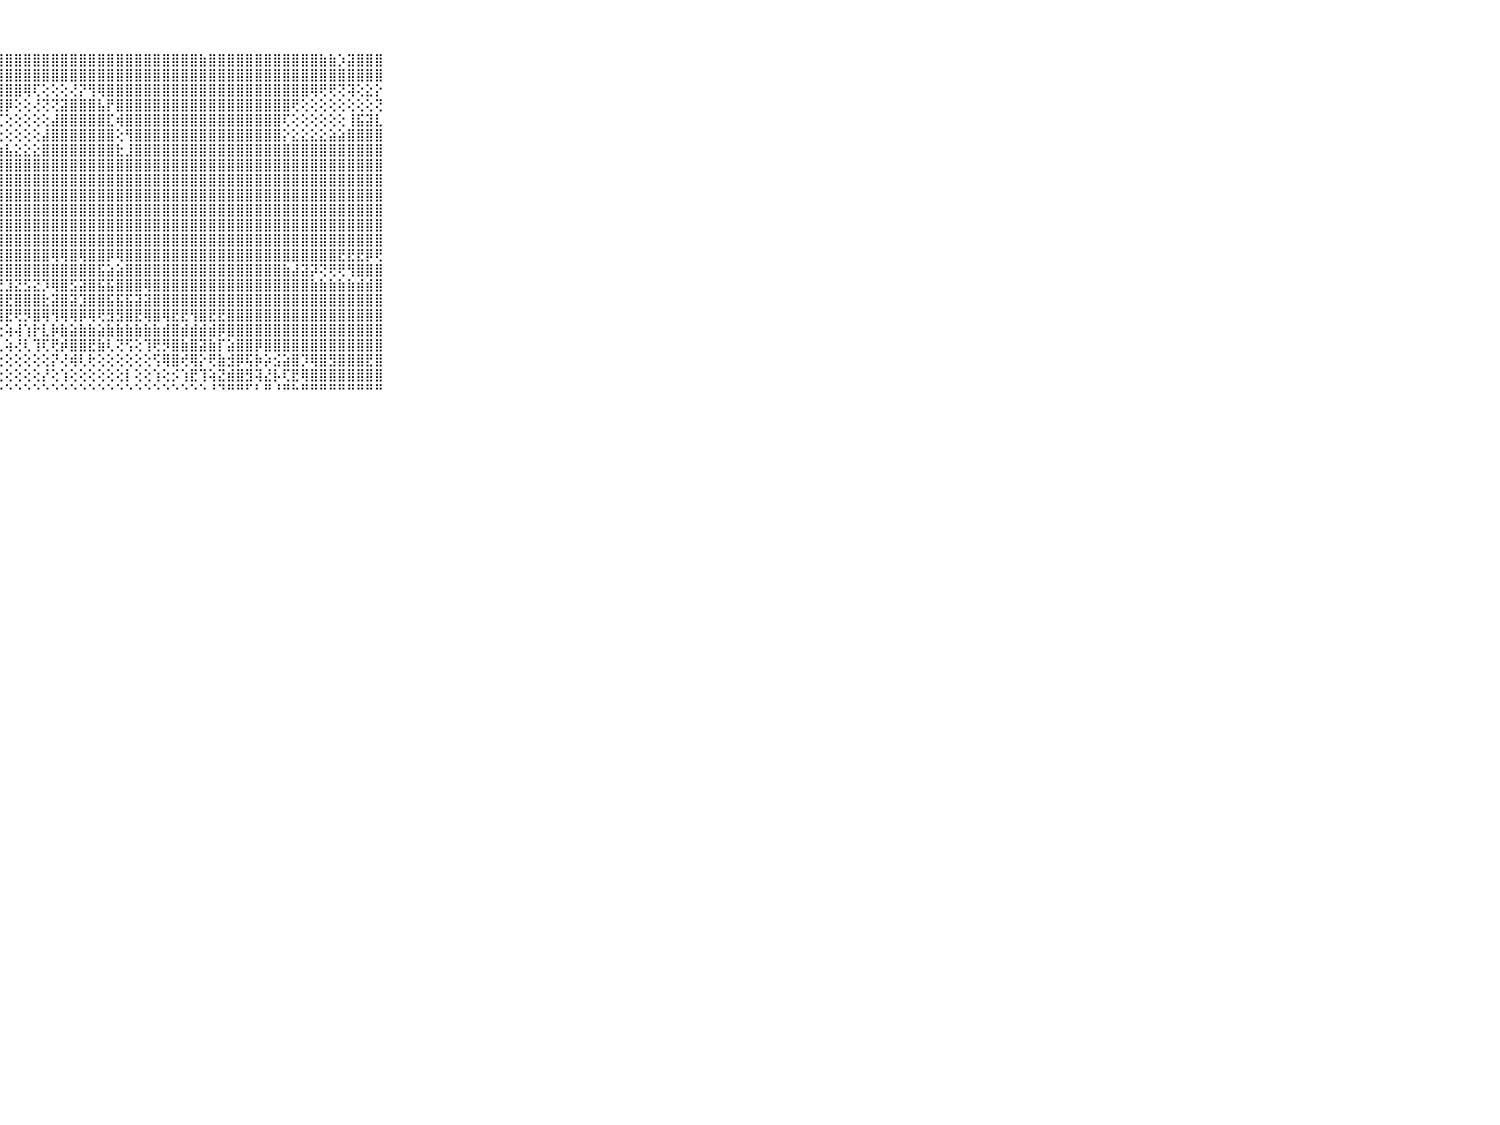

⠀⠀⠀⠀⠀⠀⠀⠀⠀⠀⠀⢸⡷⣿⣿⣿⣿⣿⣿⣿⣿⣿⣿⣿⣿⣿⣿⣿⣿⣿⣿⣿⣿⣿⣿⣿⣿⣿⣿⣿⣿⣿⣿⣿⣿⣿⣿⣿⣿⣷⣿⣿⣿⣿⣿⣿⣿⣿⣿⣿⣿⣿⣷⣷⡱⣽⣿⣿⣿⠀⠀⠀⠀⠀⠀⠀⠀⠀⠀⠀⠀
⠀⠀⠀⠀⠀⠀⠀⠀⠀⠀⠀⢸⣿⣿⣿⣿⣿⣿⣿⣿⣿⣿⣿⣿⣿⣿⣿⣿⣿⣿⣿⣿⣿⣿⣿⣿⣿⣿⣿⣿⣿⣿⣿⣿⣿⣿⣿⣿⣿⣿⣿⣿⣿⣿⣿⣿⣿⣿⣿⣿⣿⣿⣿⣿⣿⣿⣿⣿⣿⠀⠀⠀⠀⠀⠀⠀⠀⠀⠀⠀⠀
⠀⠀⠀⠀⠀⠀⠀⠀⠀⠀⠀⢜⣿⣿⣿⣿⣿⣿⣿⣿⣿⣿⣿⣿⣿⣿⣿⣿⣿⣿⢿⢏⢕⢕⢕⢜⡝⢻⢿⣿⣿⣿⣿⣿⣿⣿⣿⣿⣿⣿⣿⣿⣿⣿⣿⣿⣿⣿⣿⣿⣿⢿⢟⢟⢝⢽⢕⣕⡕⠀⠀⠀⠀⠀⠀⠀⠀⠀⠀⠀⠀
⠀⠀⠀⠀⠀⠀⠀⠀⠀⠀⠀⢸⣿⣿⣿⣿⣿⣿⣿⣿⣿⣿⣿⣿⣿⣿⣿⣿⡿⢕⢕⢜⢝⢝⣽⣿⣿⣿⣧⡟⣿⣿⣿⣿⣿⣿⣿⣿⣿⣿⣿⣿⣿⣿⣿⣿⣿⣿⣿⢟⢕⢕⢕⢕⢕⢕⢕⢕⢝⠀⠀⠀⠀⠀⠀⠀⠀⠀⠀⠀⠀
⠀⠀⠀⠀⠀⠀⠀⠀⠀⠀⠀⢸⣿⣿⣿⣿⣿⣿⣿⣿⣿⣿⣿⣿⣿⣿⣿⢏⢕⢕⢕⢕⢕⣼⣿⣿⣿⣿⣿⣏⢾⣿⣿⣿⣿⣿⣿⣿⣿⣿⣿⣿⣿⣿⣿⣿⣿⣿⢏⢕⢕⢕⢕⢕⢕⢸⣯⣽⣇⠀⠀⠀⠀⠀⠀⠀⠀⠀⠀⠀⠀
⠀⠀⠀⠀⠀⠀⠀⠀⠀⠀⠀⢸⣿⣿⣿⣿⣿⣿⣿⣿⣿⣿⣿⣿⣿⣿⡏⢕⢕⢕⢕⢕⣼⣿⣿⣿⣿⣿⣿⣿⢕⢻⣿⣿⣿⣿⣿⣿⣿⣿⣿⣿⣿⣿⣿⣿⣿⣿⡕⣕⣕⣕⣕⣵⣵⣿⣿⣿⣿⠀⠀⠀⠀⠀⠀⠀⠀⠀⠀⠀⠀
⠀⠀⠀⠀⠀⠀⠀⠀⠀⠀⠀⢸⣿⣿⣿⣿⣿⣿⣿⢿⢿⢿⣿⣿⣿⣿⣷⣵⣧⣕⣕⣕⣿⣿⣿⣿⣿⣿⣿⣿⣗⣸⣿⣿⣿⣿⣿⣿⣿⣿⣿⣿⣿⣿⣿⣿⣿⣿⣿⣿⣿⣿⣿⣿⣿⣿⣿⣿⣿⠀⠀⠀⠀⠀⠀⠀⠀⠀⠀⠀⠀
⠀⠀⠀⠀⠀⠀⠀⠀⠀⠀⠀⢸⣿⣿⣿⣿⣿⣿⣏⢕⢕⢱⣿⣿⣿⣿⣿⣿⣿⣿⣿⣿⣿⣿⣿⣿⣿⣿⣿⣿⣿⣿⣿⣿⣿⣿⣿⣿⣿⣿⣿⣿⣿⣿⣿⣿⣿⣿⣿⣿⣿⣿⣿⣿⣿⣿⣿⣿⣿⠀⠀⠀⠀⠀⠀⠀⠀⠀⠀⠀⠀
⠀⠀⠀⠀⠀⠀⠀⠀⠀⠀⠀⢸⣿⣿⣿⢿⢟⢟⢝⢕⢕⢜⢝⢟⢿⣿⣿⣿⣿⣿⣿⣿⣿⣿⣿⣿⣿⣿⣿⣿⣿⣿⣿⣿⣿⣿⣿⣿⣿⣿⣿⣿⣿⣿⣿⣿⣿⣿⣿⣿⣿⣿⣿⣿⣿⣿⣿⣿⣿⠀⠀⠀⠀⠀⠀⠀⠀⠀⠀⠀⠀
⠀⠀⠀⠀⠀⠀⠀⠀⠀⠀⠀⢸⣿⣿⣿⢕⢕⢕⢕⢑⢕⢕⢕⢕⢻⣿⣿⣿⣿⣿⣿⣿⣿⣿⣿⣿⣿⣿⣿⣿⣿⣿⣿⣿⣿⣿⣿⣿⣿⣿⣿⣿⣿⣿⣿⣿⣿⣿⣿⣿⣿⣿⣿⣿⣿⣿⣿⣿⣿⠀⠀⠀⠀⠀⠀⠀⠀⠀⠀⠀⠀
⠀⠀⠀⠀⠀⠀⠀⠀⠀⠀⠀⢸⣿⣿⣟⣕⣜⢕⢕⢕⢕⢕⢕⢕⣸⣿⣿⣿⣿⣿⣿⣿⣿⣿⣿⣿⣿⣿⣿⣿⣿⣿⣿⣿⣿⣿⣿⣿⣿⣿⣿⣿⣿⣿⣿⣿⣿⣿⣿⣿⣿⣿⣿⣿⣿⣿⣿⣿⣿⠀⠀⠀⠀⠀⠀⠀⠀⠀⠀⠀⠀
⠀⠀⠀⠀⠀⠀⠀⠀⠀⠀⠀⢸⣿⣿⣿⡿⢝⢕⢕⢕⢕⢕⢕⢕⣿⣿⣿⣿⣿⣿⣿⣿⣿⣿⣿⣿⣿⣿⣿⣿⣿⣿⣿⣿⣿⣿⣿⣿⣿⣿⣿⣿⣿⣿⣿⣿⣿⣿⣿⣿⣿⣿⣿⣿⣿⣿⣿⣿⣿⠀⠀⠀⠀⠀⠀⠀⠀⠀⠀⠀⠀
⠀⠀⠀⠀⠀⠀⠀⠀⠀⠀⠀⢸⣿⣿⡿⠕⢕⢕⢱⣵⣾⣷⡕⢕⣿⣿⣿⣿⣿⣿⣿⣿⣿⣿⣿⣿⣿⣿⣿⣿⣿⣿⣿⣿⣿⣿⣿⣿⣿⣿⣿⣿⣿⣿⣿⣿⣿⣿⣿⣿⣿⣿⣿⣿⣿⣿⣿⣿⣿⠀⠀⠀⠀⠀⠀⠀⠀⠀⠀⠀⠀
⠀⠀⠀⠀⠀⠀⠀⠀⠀⠀⠀⢸⣿⣿⢕⢕⢕⣷⣿⣿⣿⣿⣿⣷⣼⣿⣿⣿⣿⣿⣿⣿⣿⢿⢿⣿⢿⣿⣿⡿⢿⣿⣿⣿⣿⣿⣿⣿⣿⣿⣿⣿⣿⣿⣿⣿⣿⣿⣿⣿⣿⣿⣿⣿⣟⣟⣟⡿⢟⠀⠀⠀⠀⠀⠀⠀⠀⠀⠀⠀⠀
⠀⠀⠀⠀⠀⠀⠀⠀⠀⠀⠀⢸⣿⢏⢕⣷⣿⣿⣻⣿⣿⣿⣿⣿⣿⢟⢻⢿⣿⣿⣿⣿⣿⣿⣿⣿⣿⣿⣯⣵⣵⣿⣿⣿⣿⣿⣿⣿⣿⣿⣿⣿⣿⣿⣿⣿⣿⣿⣷⣼⣽⡽⢝⢟⢟⢻⣿⣿⣿⠀⠀⠀⠀⠀⠀⠀⠀⠀⠀⠀⠀
⠀⠀⠀⠀⠀⠀⠀⠀⠀⠀⠀⢁⢕⢕⢕⣝⣟⢝⣝⣹⣹⢝⢝⣝⣵⣕⣕⣝⣹⣝⣫⣝⡹⢿⣿⣫⣽⣿⣯⣯⣿⣿⣿⢿⣿⣿⣿⣿⣿⣿⣿⣿⣿⣿⣿⣿⣿⣿⣿⣿⣿⣷⣷⣷⣷⣷⣾⣾⣿⠀⠀⠀⠀⠀⠀⠀⠀⠀⠀⠀⠀
⠀⠀⠀⠀⠀⠀⠀⠀⠀⠀⠀⢸⣷⣿⣿⣼⡿⣿⣟⣷⣿⣟⣿⣿⣟⣻⣿⣿⣟⣿⣿⣿⣗⣽⣿⣽⣹⣿⣿⣯⣯⣯⣽⣽⣿⣿⣿⣿⣿⣿⣿⣿⣿⣿⣿⣿⣿⣿⣿⣿⣿⣿⣿⣿⣿⣿⣿⣿⣿⠀⠀⠀⠀⠀⠀⠀⠀⠀⠀⠀⠀
⠀⠀⠀⠀⠀⠀⠀⠀⠀⠀⠀⢸⣿⣿⣿⣿⣿⣿⣿⣿⣿⣿⣿⣿⣿⣿⣿⣿⣟⢟⡻⣿⢿⢻⢿⢿⡿⢿⢟⣻⣻⣿⣟⢿⣿⢿⣟⣟⢻⣿⣟⣟⣿⣿⣿⣿⣿⣿⣿⣿⣿⣿⣿⣿⣿⣿⣿⣿⣿⠀⠀⠀⠀⠀⠀⠀⠀⠀⠀⠀⠀
⠀⠀⠀⠀⠀⠀⠀⠀⠀⠀⠀⢜⢽⢝⣝⢟⢝⢏⢻⢟⢝⢝⢕⢕⢕⢕⢕⢕⢵⢼⢱⡗⣇⡷⣷⣵⣷⣷⣵⣷⣷⣷⣷⣷⣷⣾⣿⣾⣾⣾⣾⡿⣿⣿⣿⣿⣿⣿⣿⣿⣿⣿⣿⣿⣿⣿⣿⣿⣿⠀⠀⠀⠀⠀⠀⠀⠀⠀⠀⠀⠀
⠀⠀⠀⠀⠀⠀⠀⠀⠀⠀⠀⠄⢕⢕⢕⡕⣕⣵⢵⢵⢇⢕⡕⢕⢗⢧⢸⢇⢵⢜⢇⢹⢏⢟⡾⣿⣿⣟⣷⢇⢝⢫⢕⢹⢟⡻⣿⣷⣿⣽⣷⡏⣵⣿⣿⡿⣿⣿⣿⣿⣿⣿⣿⣿⣿⣿⣿⣿⣿⠀⠀⠀⠀⠀⠀⠀⠀⠀⠀⠀⠀
⠀⠀⠀⠀⠀⠀⠀⠀⠀⠀⠀⢔⢕⢕⢕⢕⢕⢕⢕⢕⢕⢕⢕⢕⢕⢕⢕⢕⢕⢕⢕⢕⢕⡝⢜⢾⢇⢗⢕⢕⢕⢕⢕⢕⢫⢿⣿⢞⢿⡕⢟⣷⣺⡿⢯⡷⡵⣪⣵⣿⡹⢿⣿⣻⣿⣿⣿⣟⣿⠀⠀⠀⠀⠀⠀⠀⠀⠀⠀⠀⠀
⠀⠀⠀⠀⠀⠀⠀⠀⠀⠀⠀⠕⢕⢕⢕⢇⢕⢕⢕⢕⢕⢕⢕⢕⢕⢕⢕⢕⢕⢕⢕⢕⡜⢕⢱⢕⢕⢕⢕⢕⢕⡇⢕⢕⢱⢕⡪⢱⣟⢹⢵⣝⣾⣿⣻⢽⣜⡧⢏⣟⢿⣿⣿⣿⣿⣿⣿⣿⣿⠀⠀⠀⠀⠀⠀⠀⠀⠀⠀⠀⠀
⠀⠀⠀⠀⠀⠀⠀⠀⠀⠀⠀⠀⠑⠑⠑⠑⠑⠑⠑⠑⠑⠑⠑⠑⠑⠑⠑⠑⠑⠑⠑⠑⠑⠑⠑⠑⠑⠑⠑⠑⠑⠑⠑⠑⠑⠑⠑⠑⠑⠑⠘⠙⠛⠛⠋⠃⠛⠘⠛⠓⠛⠛⠛⠛⠛⠛⠛⠛⠛⠀⠀⠀⠀⠀⠀⠀⠀⠀⠀⠀⠀